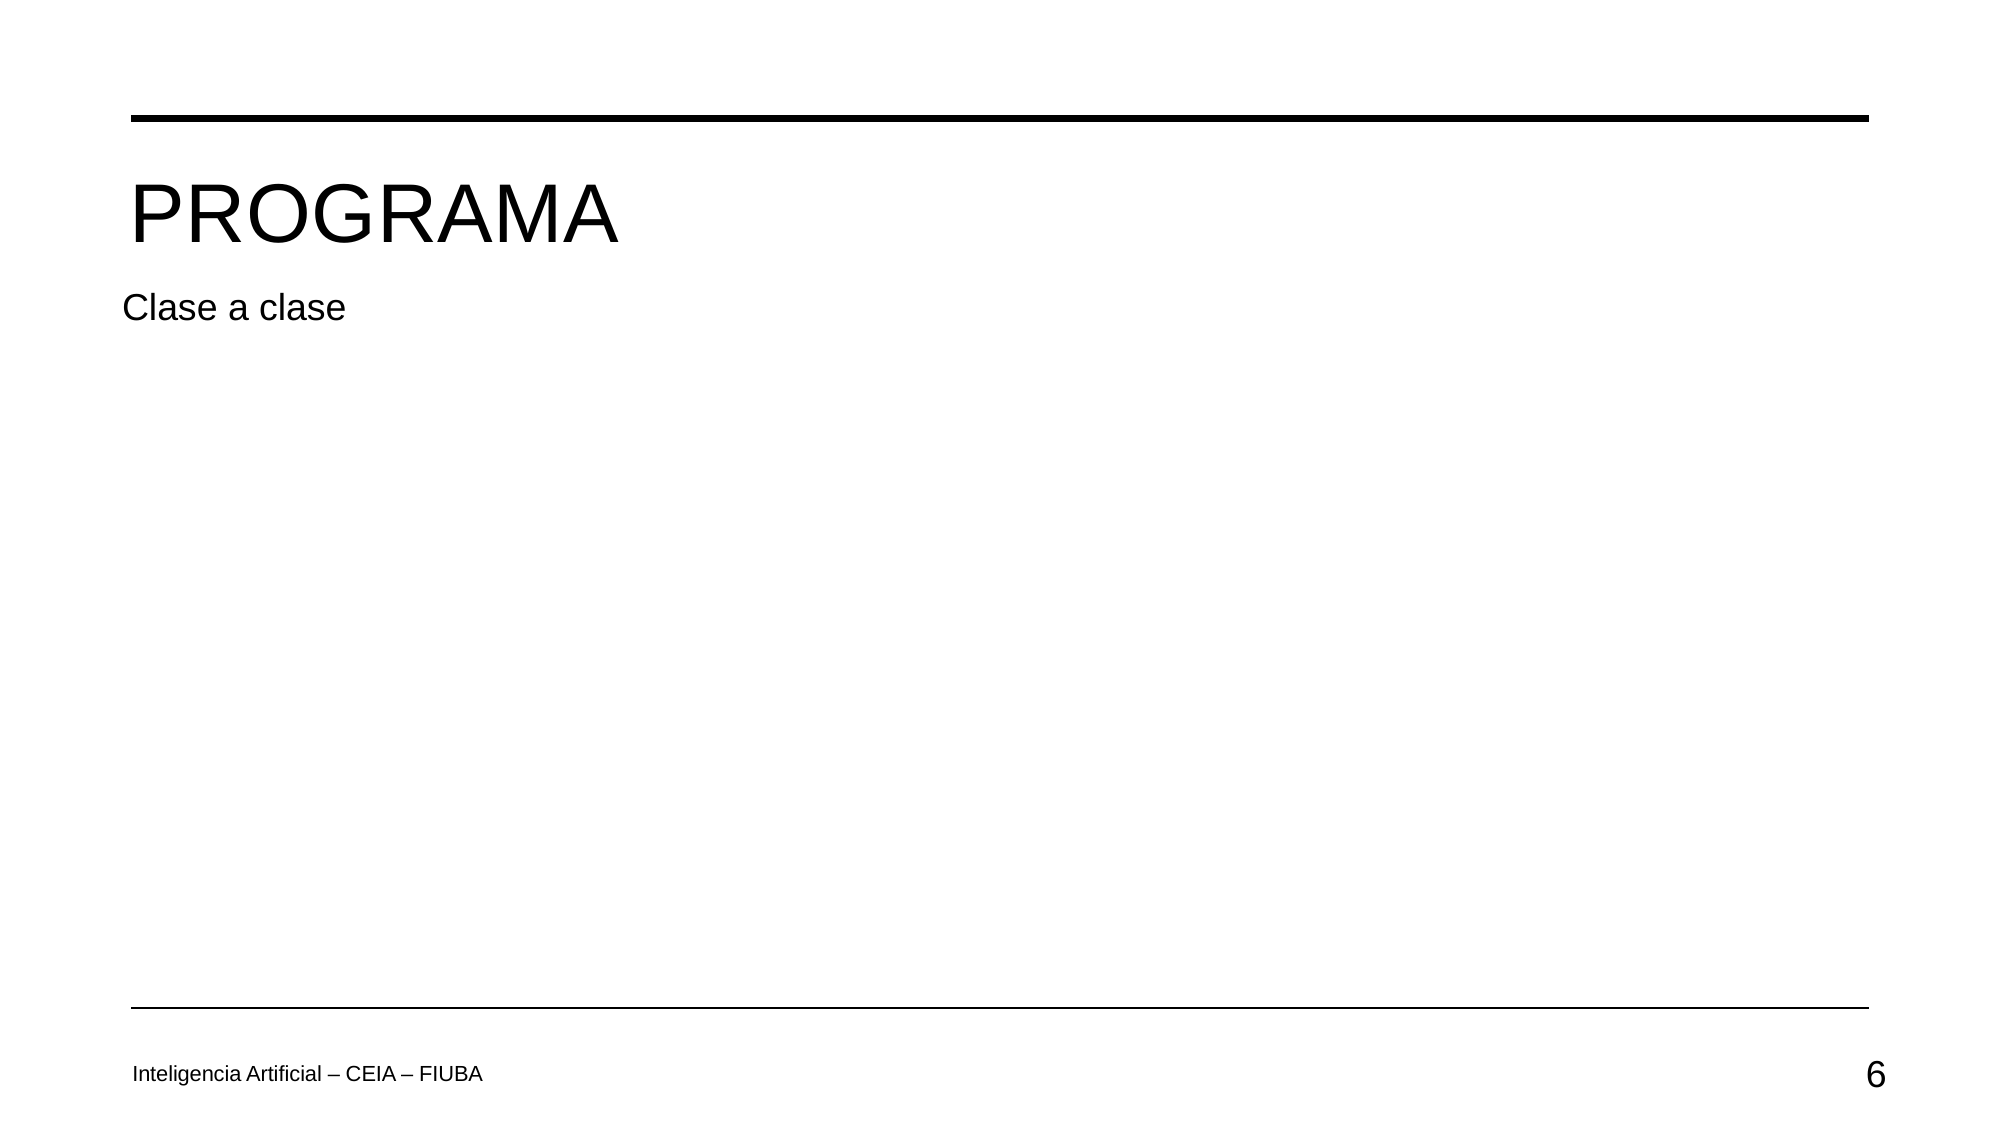

# Programa
Clase a clase

Inteligencia Artificial – CEIA – FIUBA
6